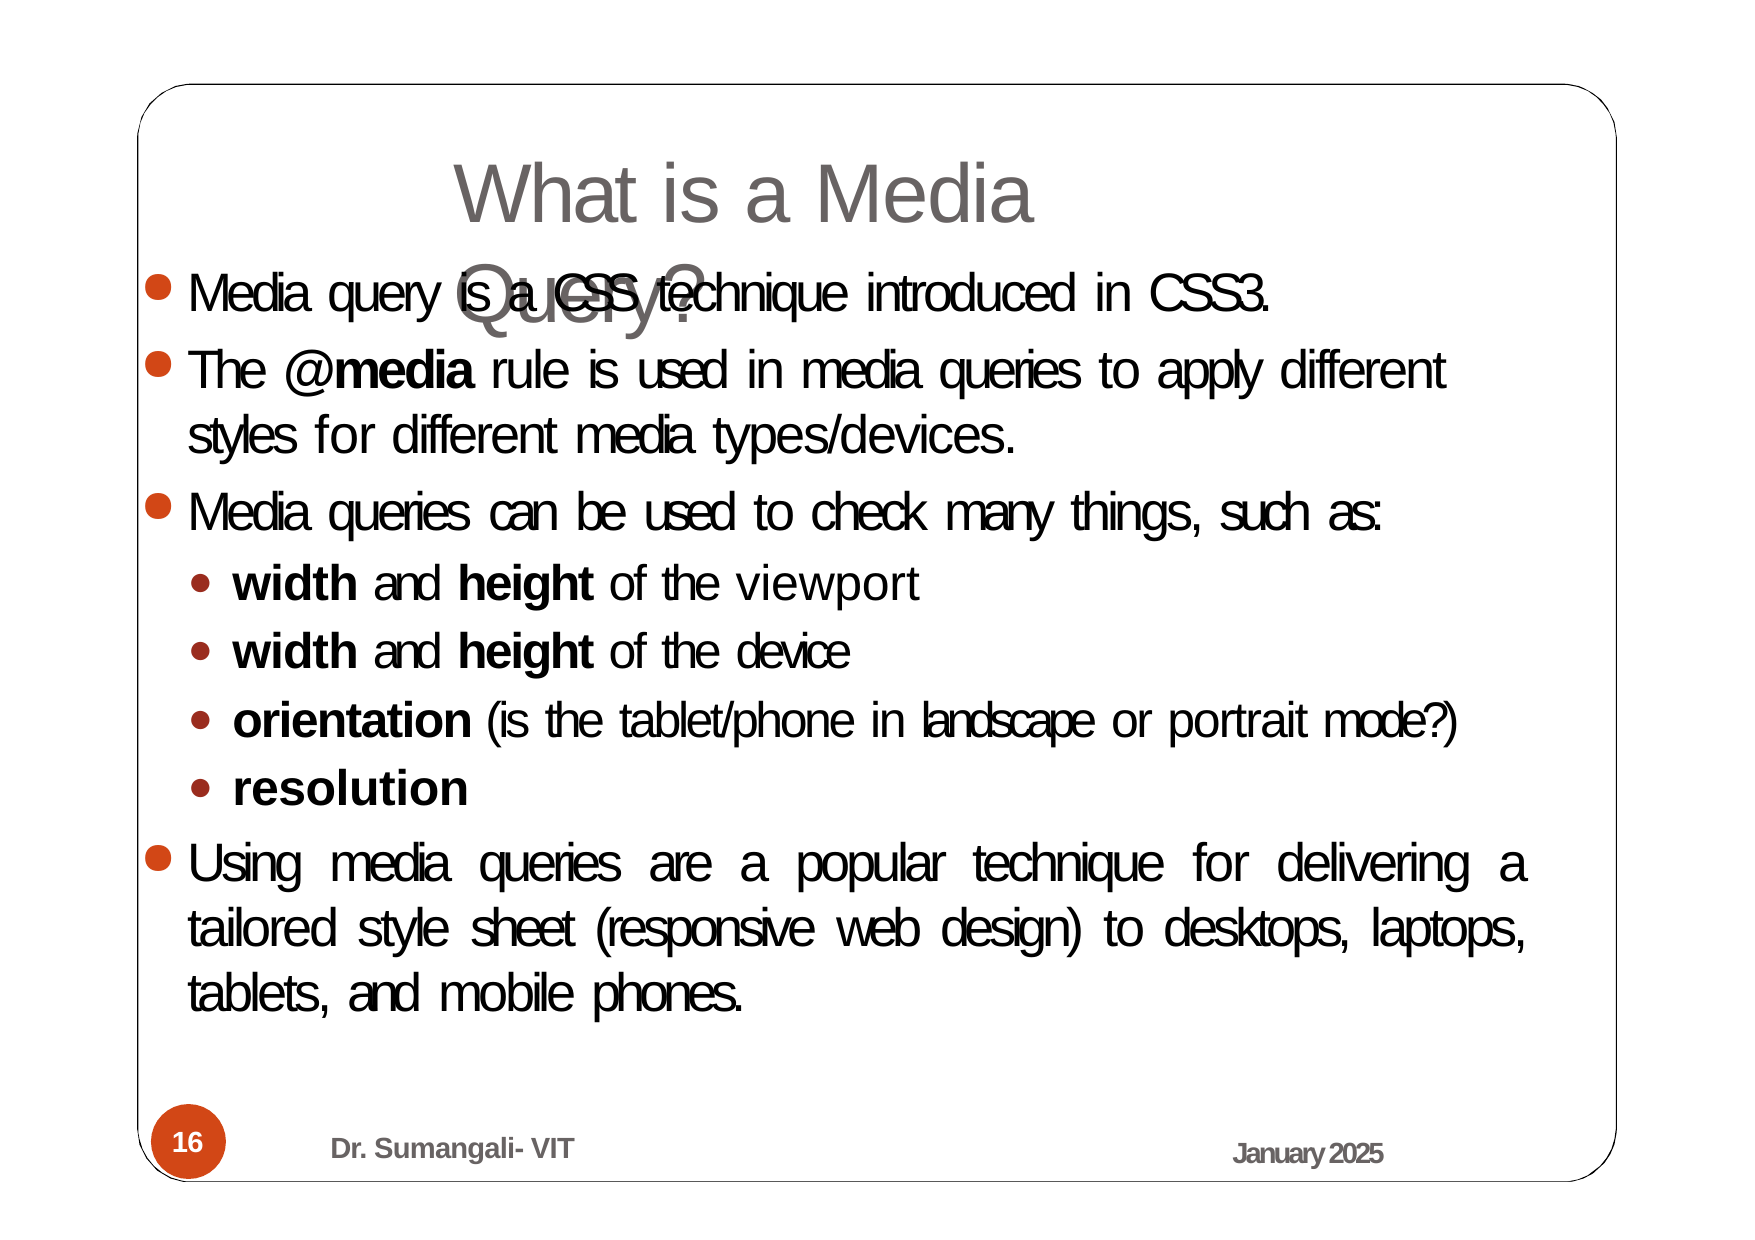

# What is a Media Query?
Media query is a CSS technique introduced in CSS3.
The @media rule is used in media queries to apply different styles for different media types/devices.
Media queries can be used to check many things, such as:
width and height of the viewport
width and height of the device
orientation (is the tablet/phone in landscape or portrait mode?)
resolution
Using media queries are a popular technique for delivering a tailored style sheet (responsive web design) to desktops, laptops, tablets, and mobile phones.

16
Dr. Sumangali- VIT
January 2025